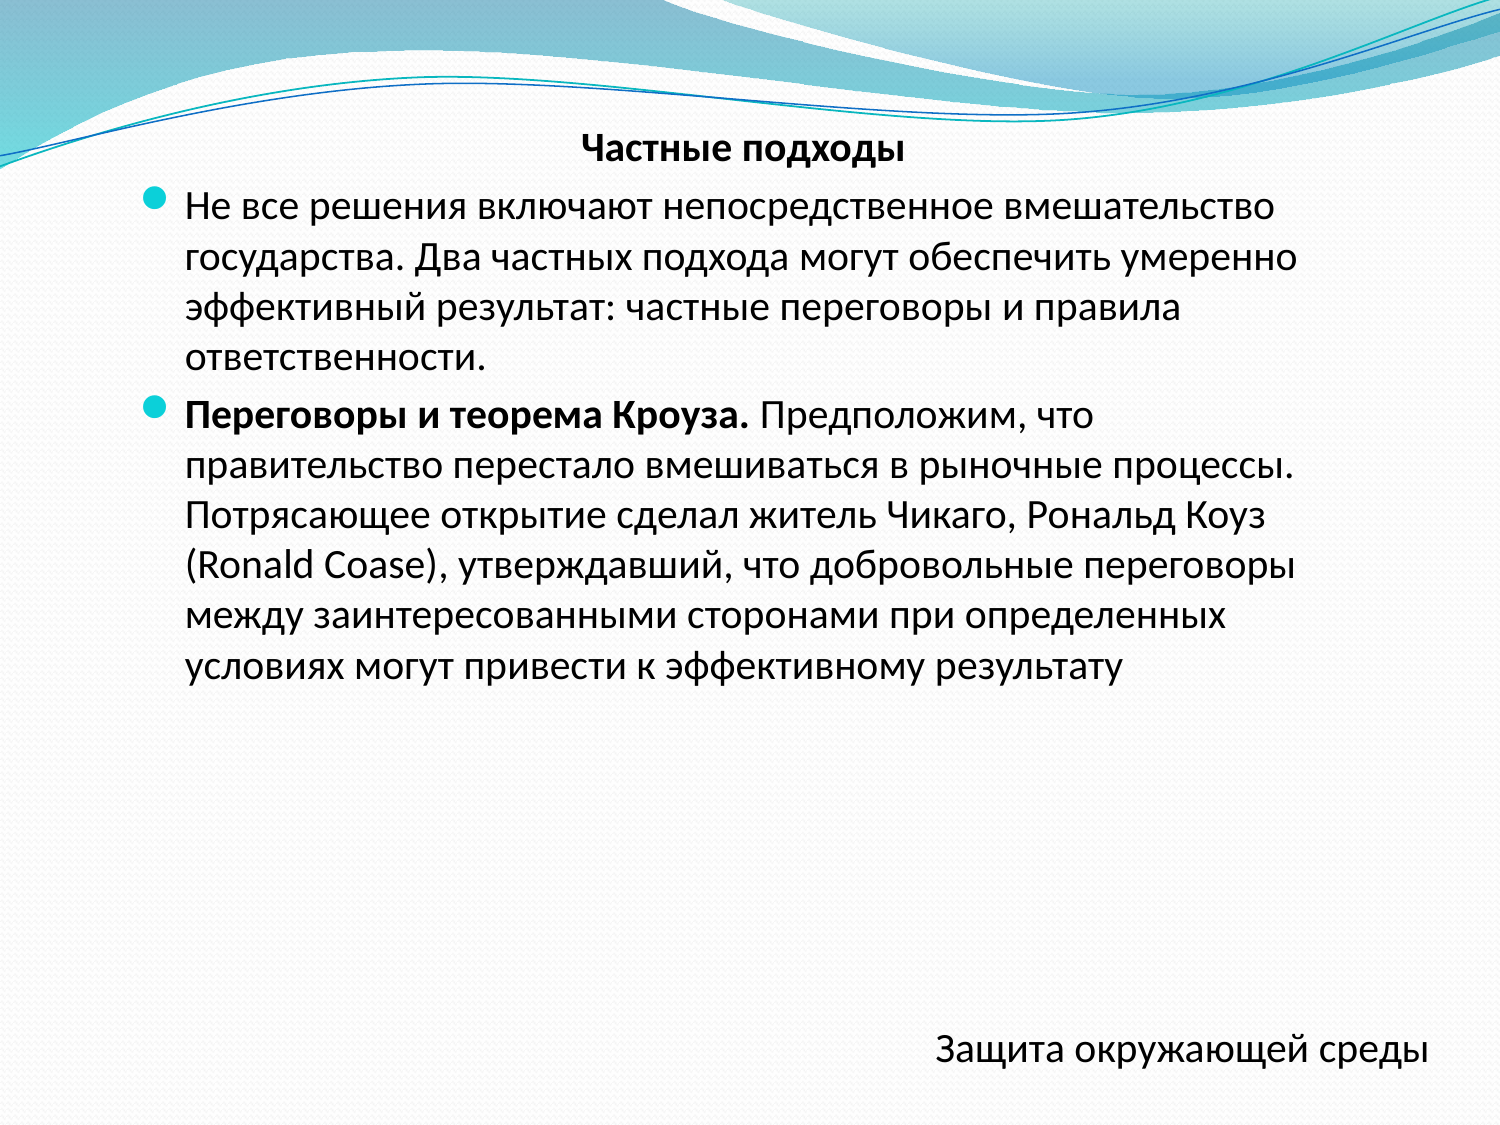

Частные подходы
Не все решения включают непосредственное вмешательство государства. Два частных подхода могут обеспечить умеренно эффективный результат: частные переговоры и правила ответственности.
Переговоры и теорема Кроуза. Предположим, что правительство перестало вмешиваться в рыночные процессы. Потрясающее открытие сделал житель Чикаго, Рональд Коуз (Ronald Coase), утверждавший, что добровольные переговоры между заинтересованными сторонами при определенных условиях могут привести к эффективному результату
Защита окружающей среды